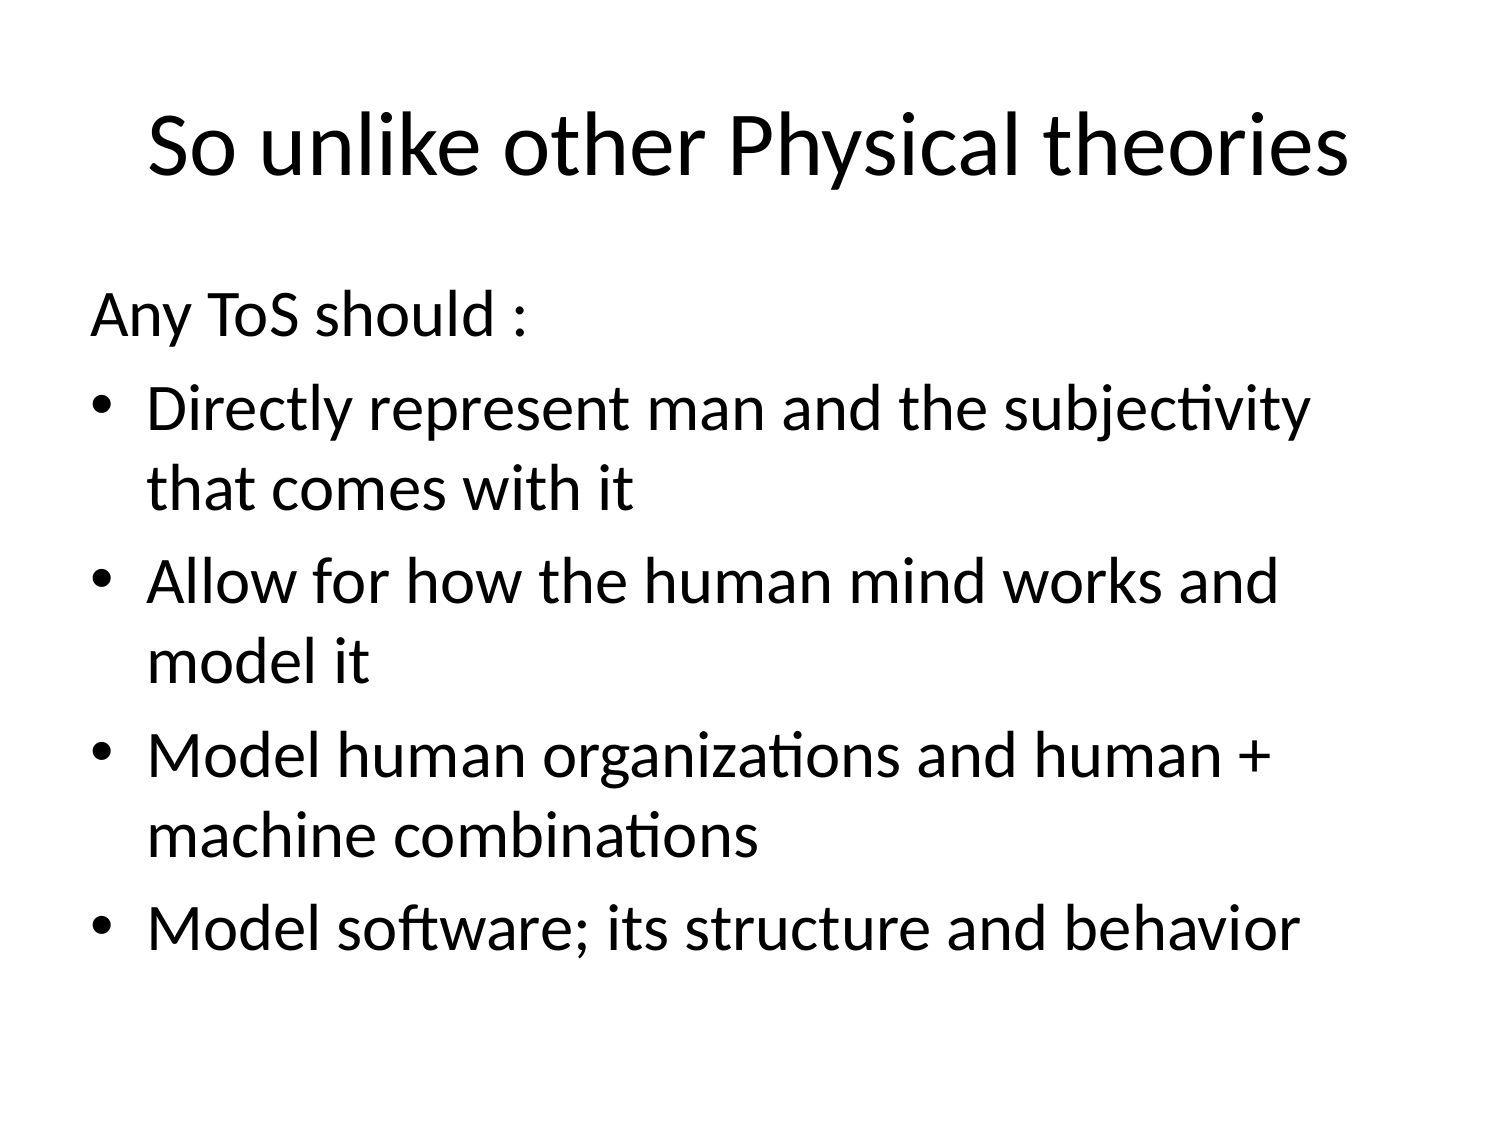

# So unlike other Physical theories
Any ToS should :
Directly represent man and the subjectivity that comes with it
Allow for how the human mind works and model it
Model human organizations and human + machine combinations
Model software; its structure and behavior